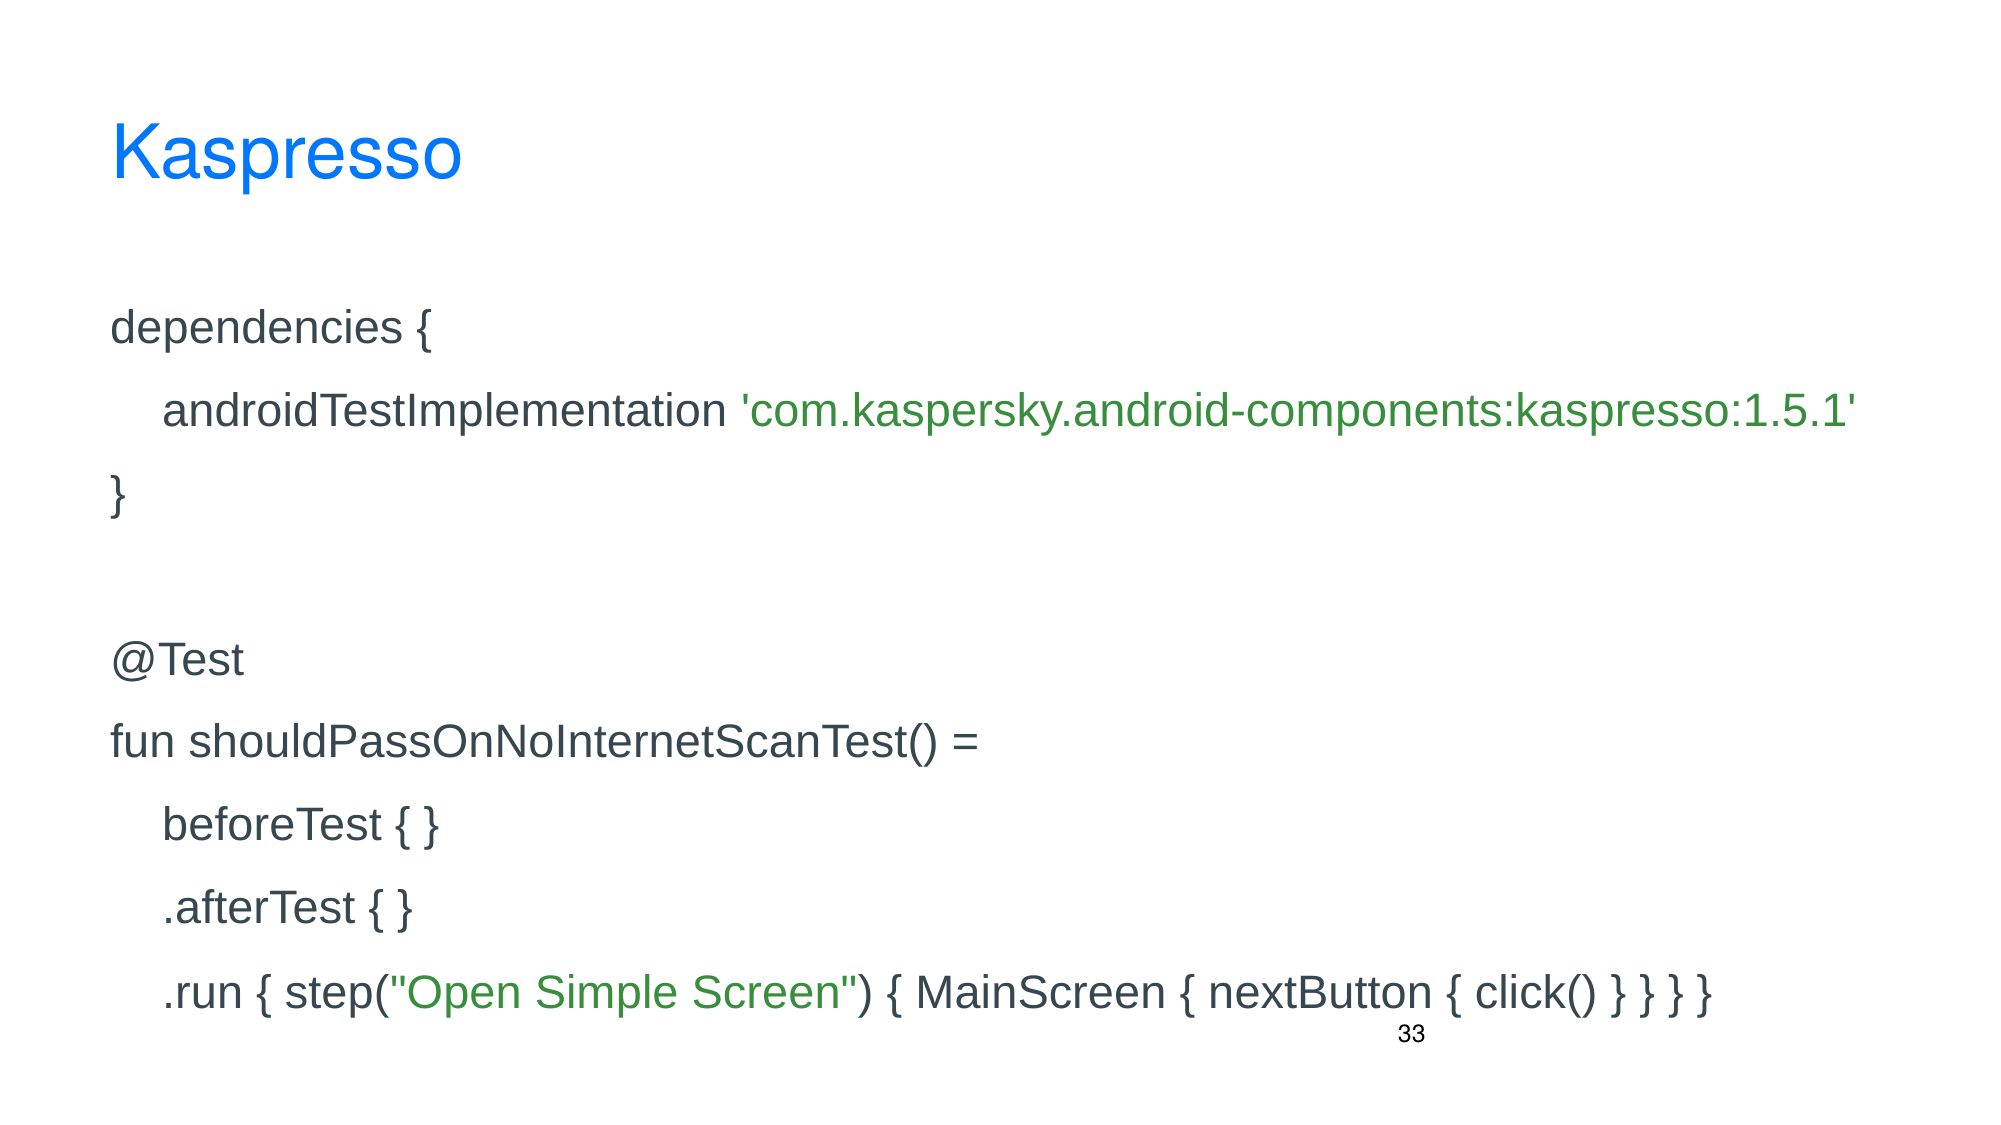

# Kaspresso
dependencies {
    androidTestImplementation 'com.kaspersky.android-components:kaspresso:1.5.1'
}

@Test
fun shouldPassOnNoInternetScanTest() =
    beforeTest { }
    .afterTest { }
    .run { step("Open Simple Screen") { MainScreen { nextButton { click() } } } }

33